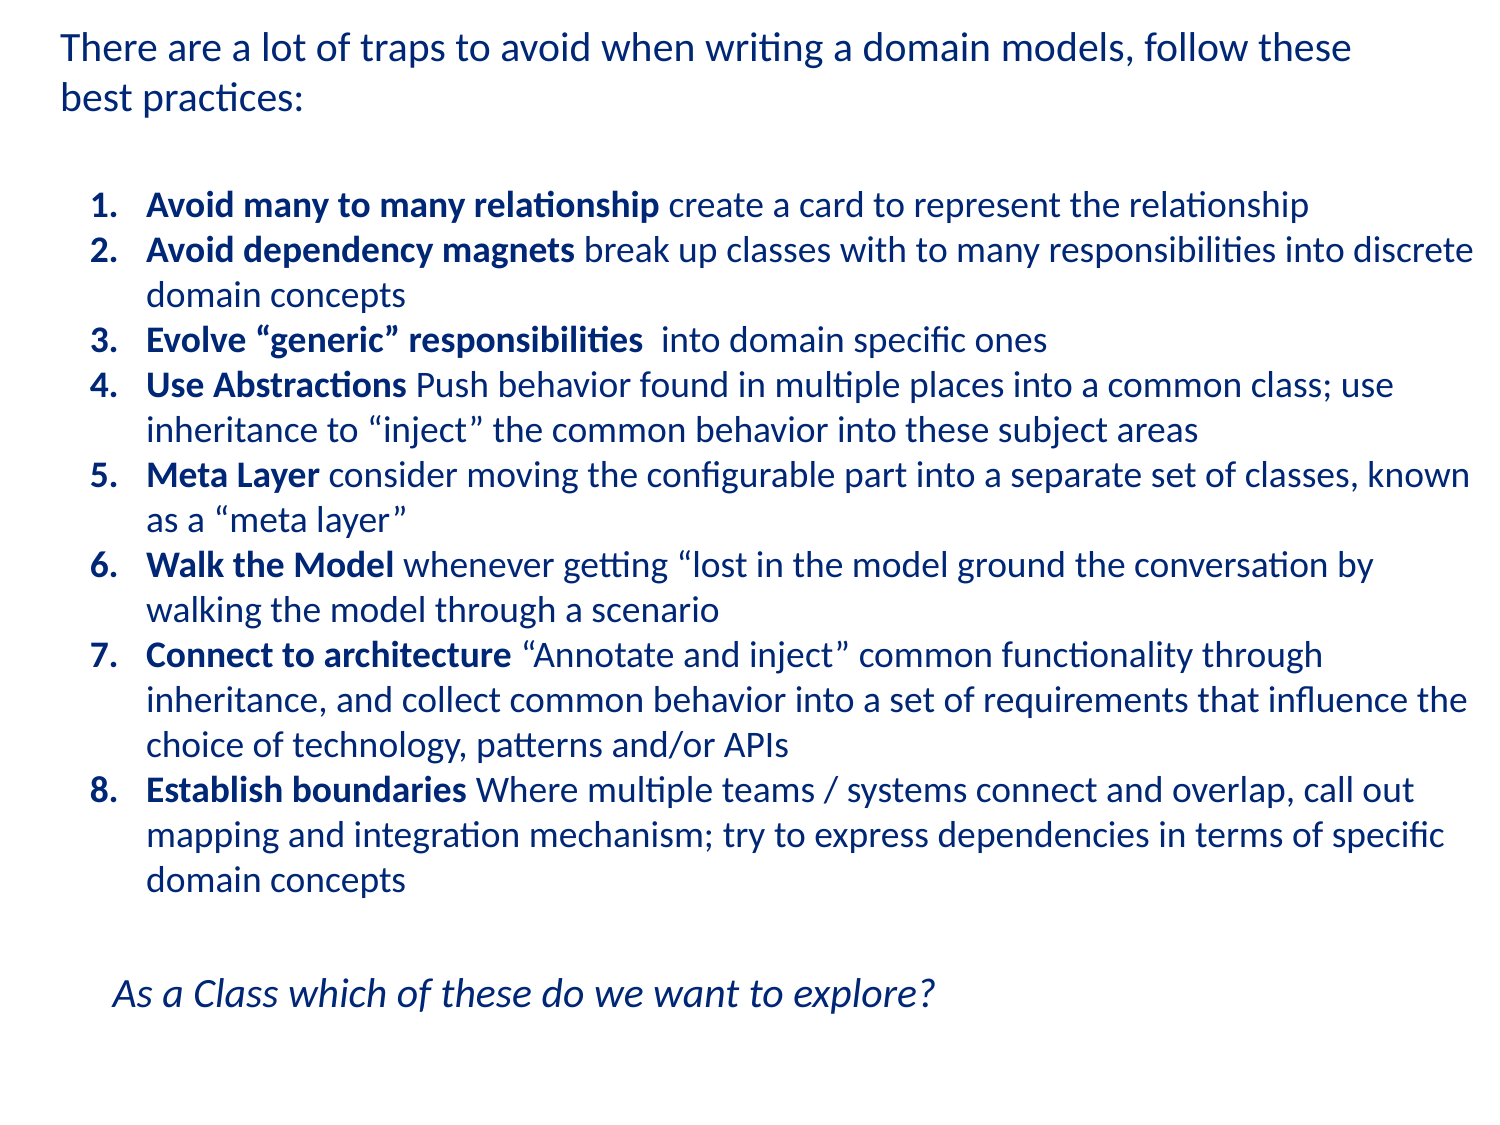

There are a lot of traps to avoid when writing a domain models, follow these best practices:
Avoid many to many relationship create a card to represent the relationship
Avoid dependency magnets break up classes with to many responsibilities into discrete domain concepts
Evolve “generic” responsibilities  into domain specific ones
Use Abstractions Push behavior found in multiple places into a common class; use inheritance to “inject” the common behavior into these subject areas
Meta Layer consider moving the configurable part into a separate set of classes, known as a “meta layer”
Walk the Model whenever getting “lost in the model ground the conversation by walking the model through a scenario
Connect to architecture “Annotate and inject” common functionality through inheritance, and collect common behavior into a set of requirements that influence the choice of technology, patterns and/or APIs
Establish boundaries Where multiple teams / systems connect and overlap, call out mapping and integration mechanism; try to express dependencies in terms of specific domain concepts

As a Class which of these do we want to explore?